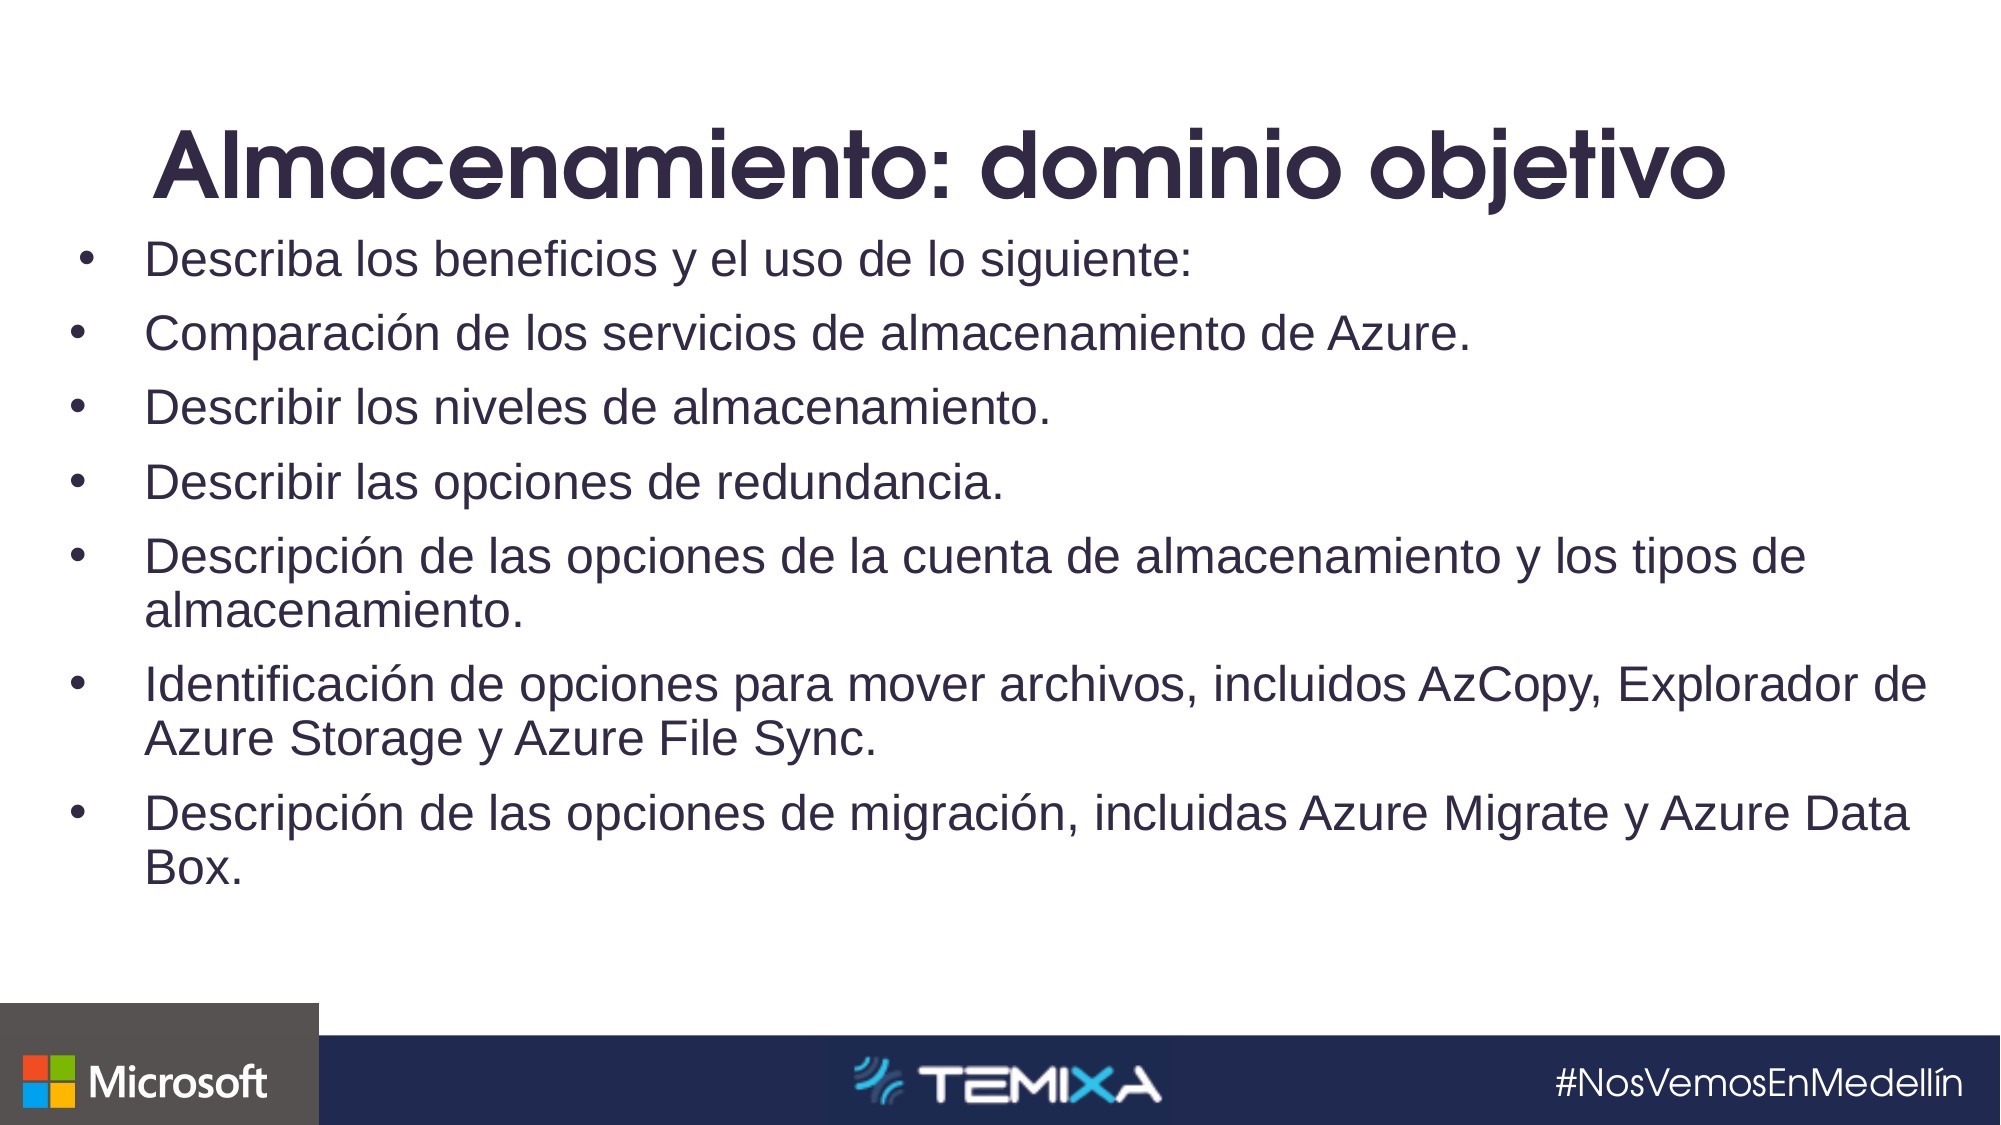

# Almacenamiento: dominio objetivo
Describa los beneficios y el uso de lo siguiente:
Comparación de los servicios de almacenamiento de Azure.
Describir los niveles de almacenamiento.
Describir las opciones de redundancia.
Descripción de las opciones de la cuenta de almacenamiento y los tipos de almacenamiento.
Identificación de opciones para mover archivos, incluidos AzCopy, Explorador de Azure Storage y Azure File Sync.
Descripción de las opciones de migración, incluidas Azure Migrate y Azure Data Box.